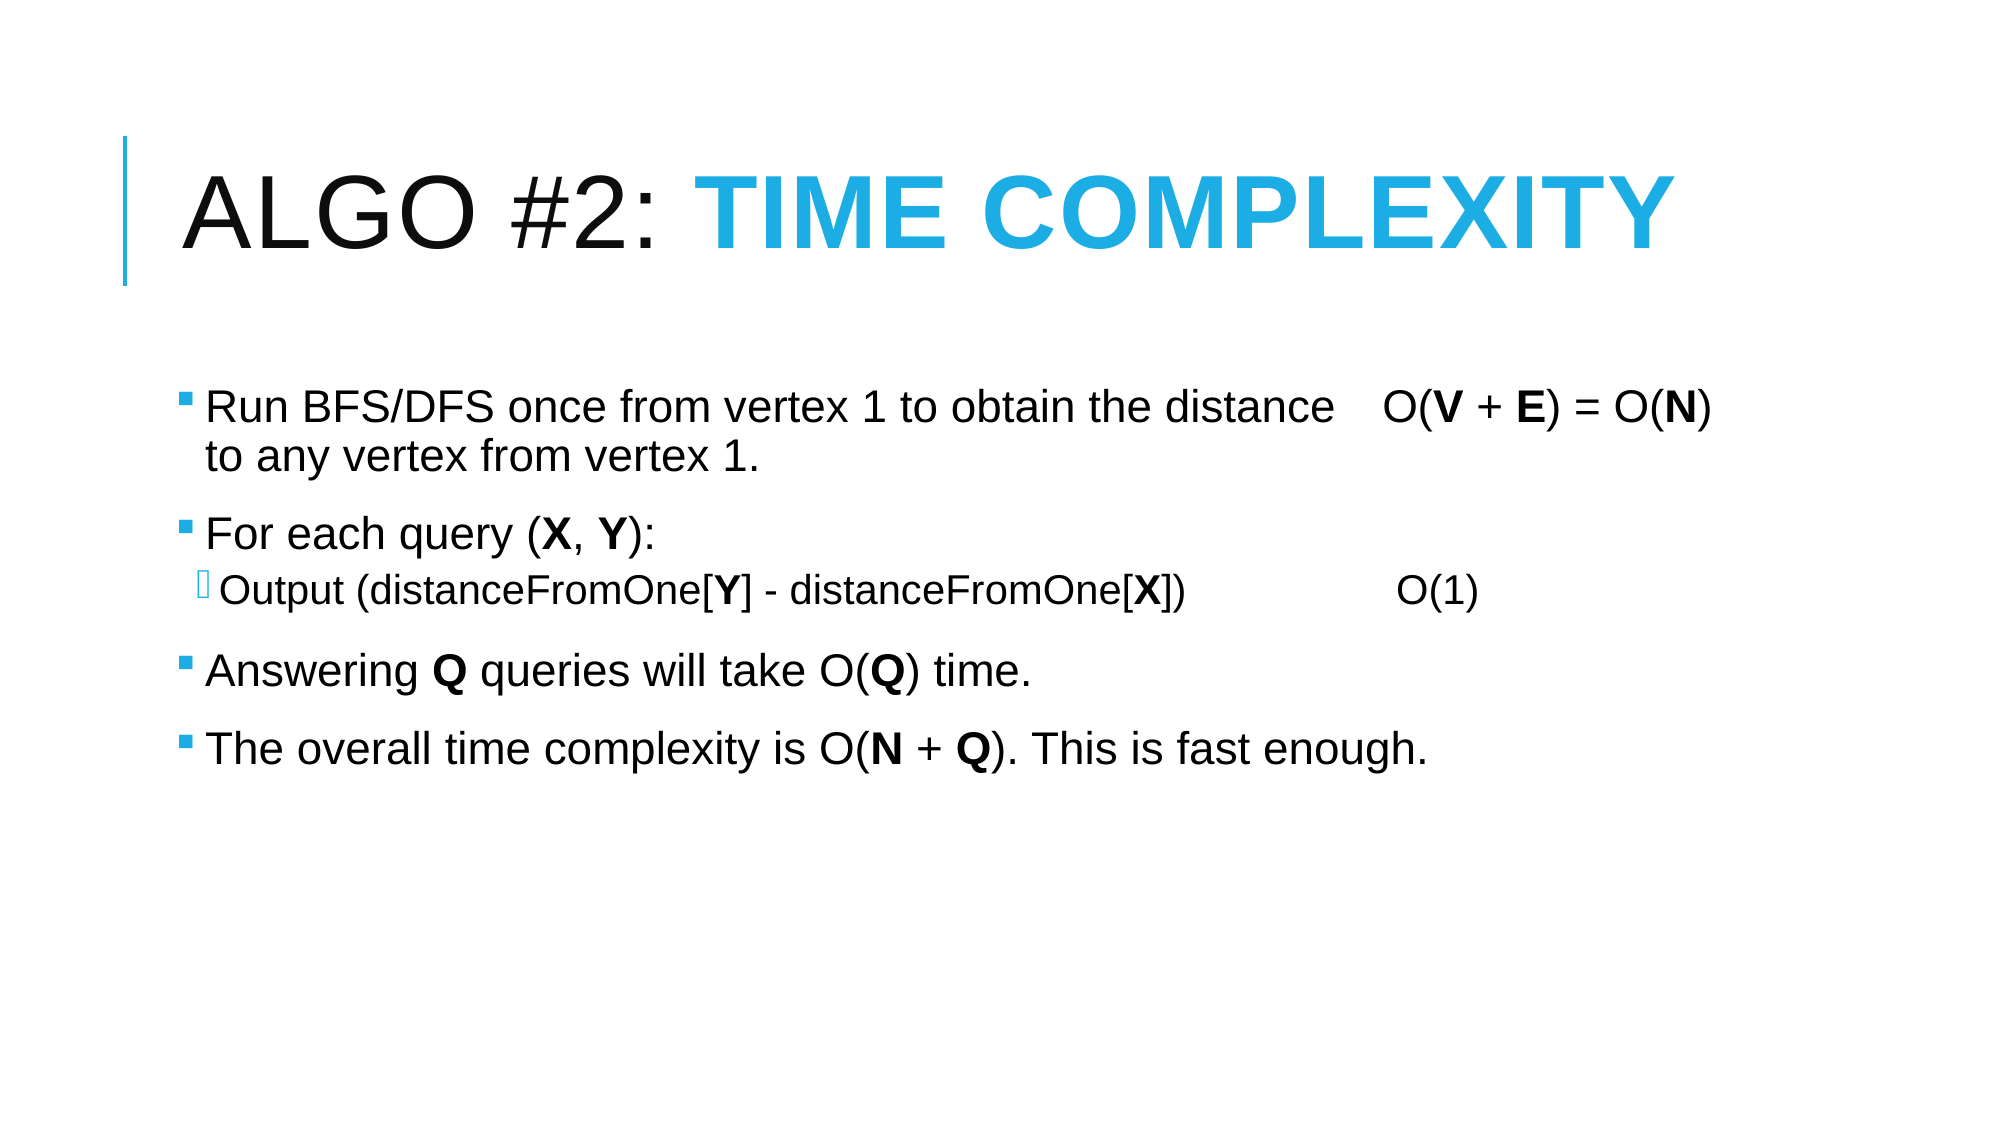

# Algo #2: Time complexity
Run BFS/DFS once from vertex 1 to obtain the distance	O(V + E) = O(N)
to any vertex from vertex 1.
For each query (X, Y):
Output (distanceFromOne[Y] - distanceFromOne[X])	O(1)
Answering Q queries will take O(Q) time.
The overall time complexity is O(N + Q). This is fast enough.